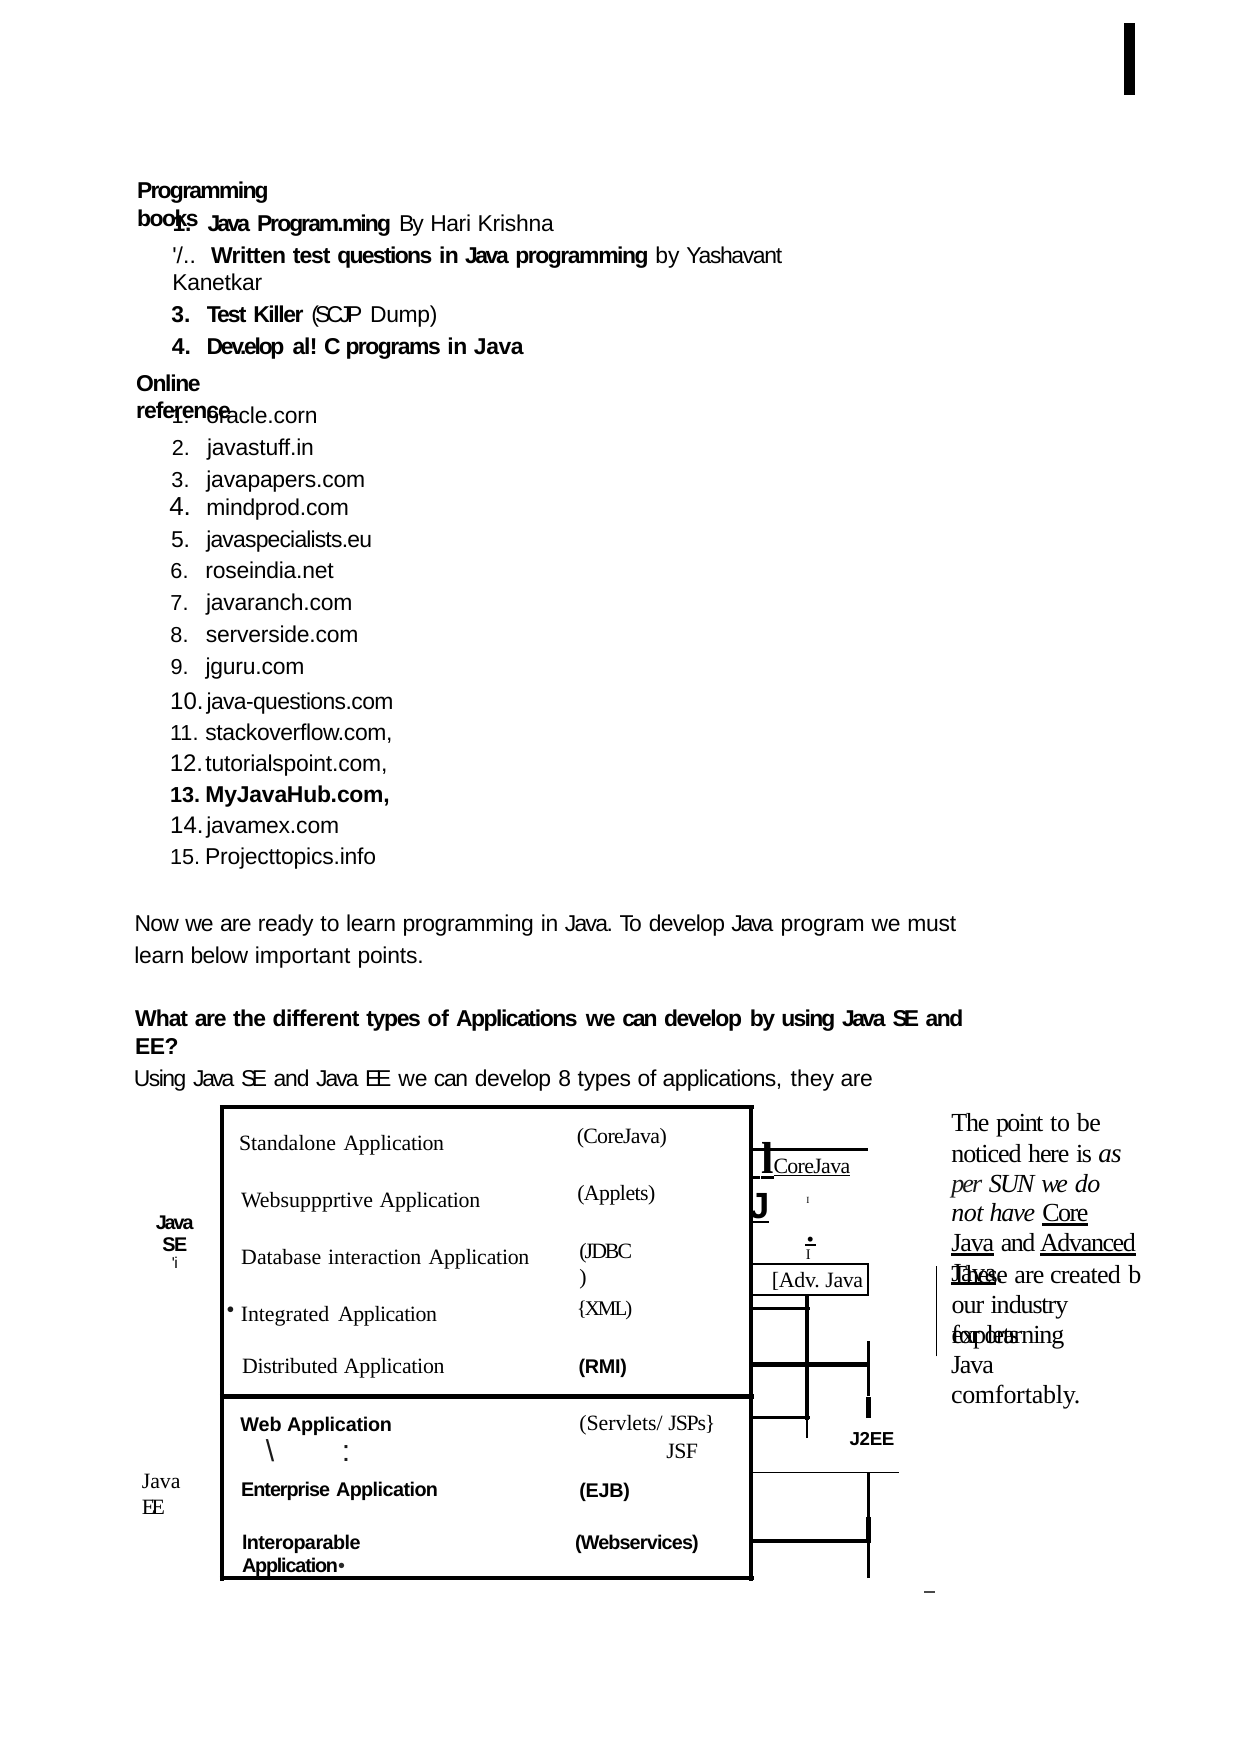

#
Programming books
1. Java Program.ming By Hari Krishna
'/.. Written test questions in Java programming by Yashavant Kanetkar
Test Killer (SCJP Dump)
Dev.elop al! C programs in Java
Online reference
oracle.corn
javastuff.in
javapapers.com
mindprod.com
javaspecialists.eu
roseindia.net
javaranch.com
serverside.com
jguru.com
java-questions.com
stackoverflow.com,
tutorialspoint.com,
MyJavaHub.com,
javamex.com
Projecttopics.info
Now we are ready to learn programming in Java. To develop Java program we must learn below important points.
What are the different types of Applications we can develop by using Java SE and EE?
Using Java SE and Java EE we can develop 8 types of applications, they are
The point to be noticed here is as per SUN we do not have Core Java and Advanced Java.

(CoreJava)
Standalone Application
 lCoreJava J
(Applets)
Websuppprtive Application
I
	.
Java SE
'i
(JDBC)
Database interaction Application
I
These are created b our industry exports
[Adv. Java

{XML)
Integrated Application
for learning Java comfortably.
Distributed Application
(RMI)
(Servlets/ JSPs}
JSF
(EJB)
Web Application
\	:
Enterprise Application
J2EE
Java EE
lnteroparable Application•
(Webservices)